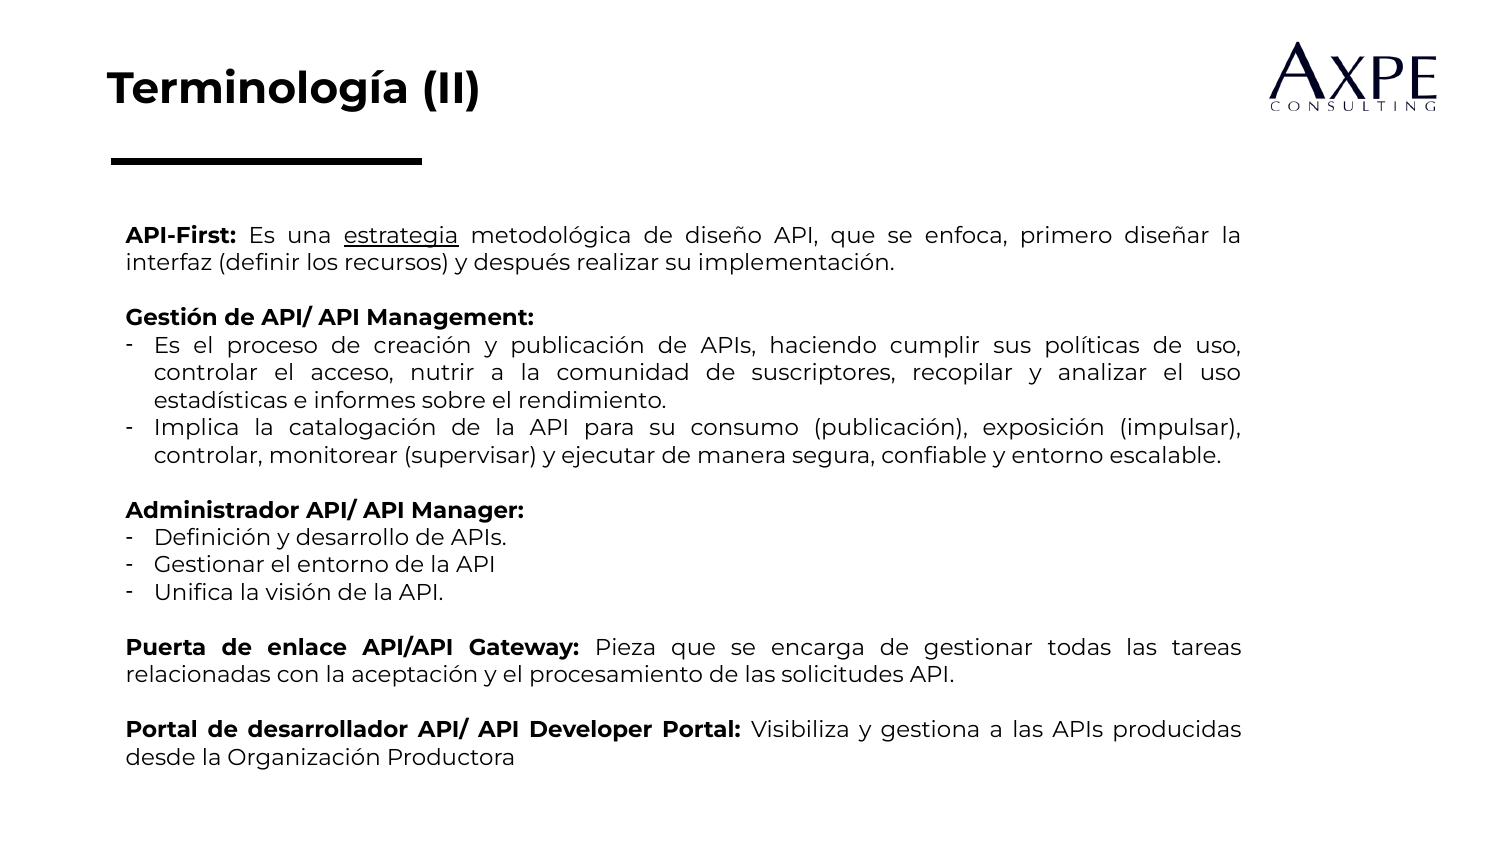

Terminología (II)
API-First: Es una estrategia metodológica de diseño API, que se enfoca, primero diseñar la interfaz (definir los recursos) y después realizar su implementación.

Gestión de API/ API Management:
Es el proceso de creación y publicación de APIs, haciendo cumplir sus políticas de uso, controlar el acceso, nutrir a la comunidad de suscriptores, recopilar y analizar el uso estadísticas e informes sobre el rendimiento.
Implica la catalogación de la API para su consumo (publicación), exposición (impulsar), controlar, monitorear (supervisar) y ejecutar de manera segura, confiable y entorno escalable.

Administrador API/ API Manager:
Definición y desarrollo de APIs.
Gestionar el entorno de la API
Unifica la visión de la API.

Puerta de enlace API/API Gateway: Pieza que se encarga de gestionar todas las tareas relacionadas con la aceptación y el procesamiento de las solicitudes API.

Portal de desarrollador API/ API Developer Portal: Visibiliza y gestiona a las APIs producidas desde la Organización Productora